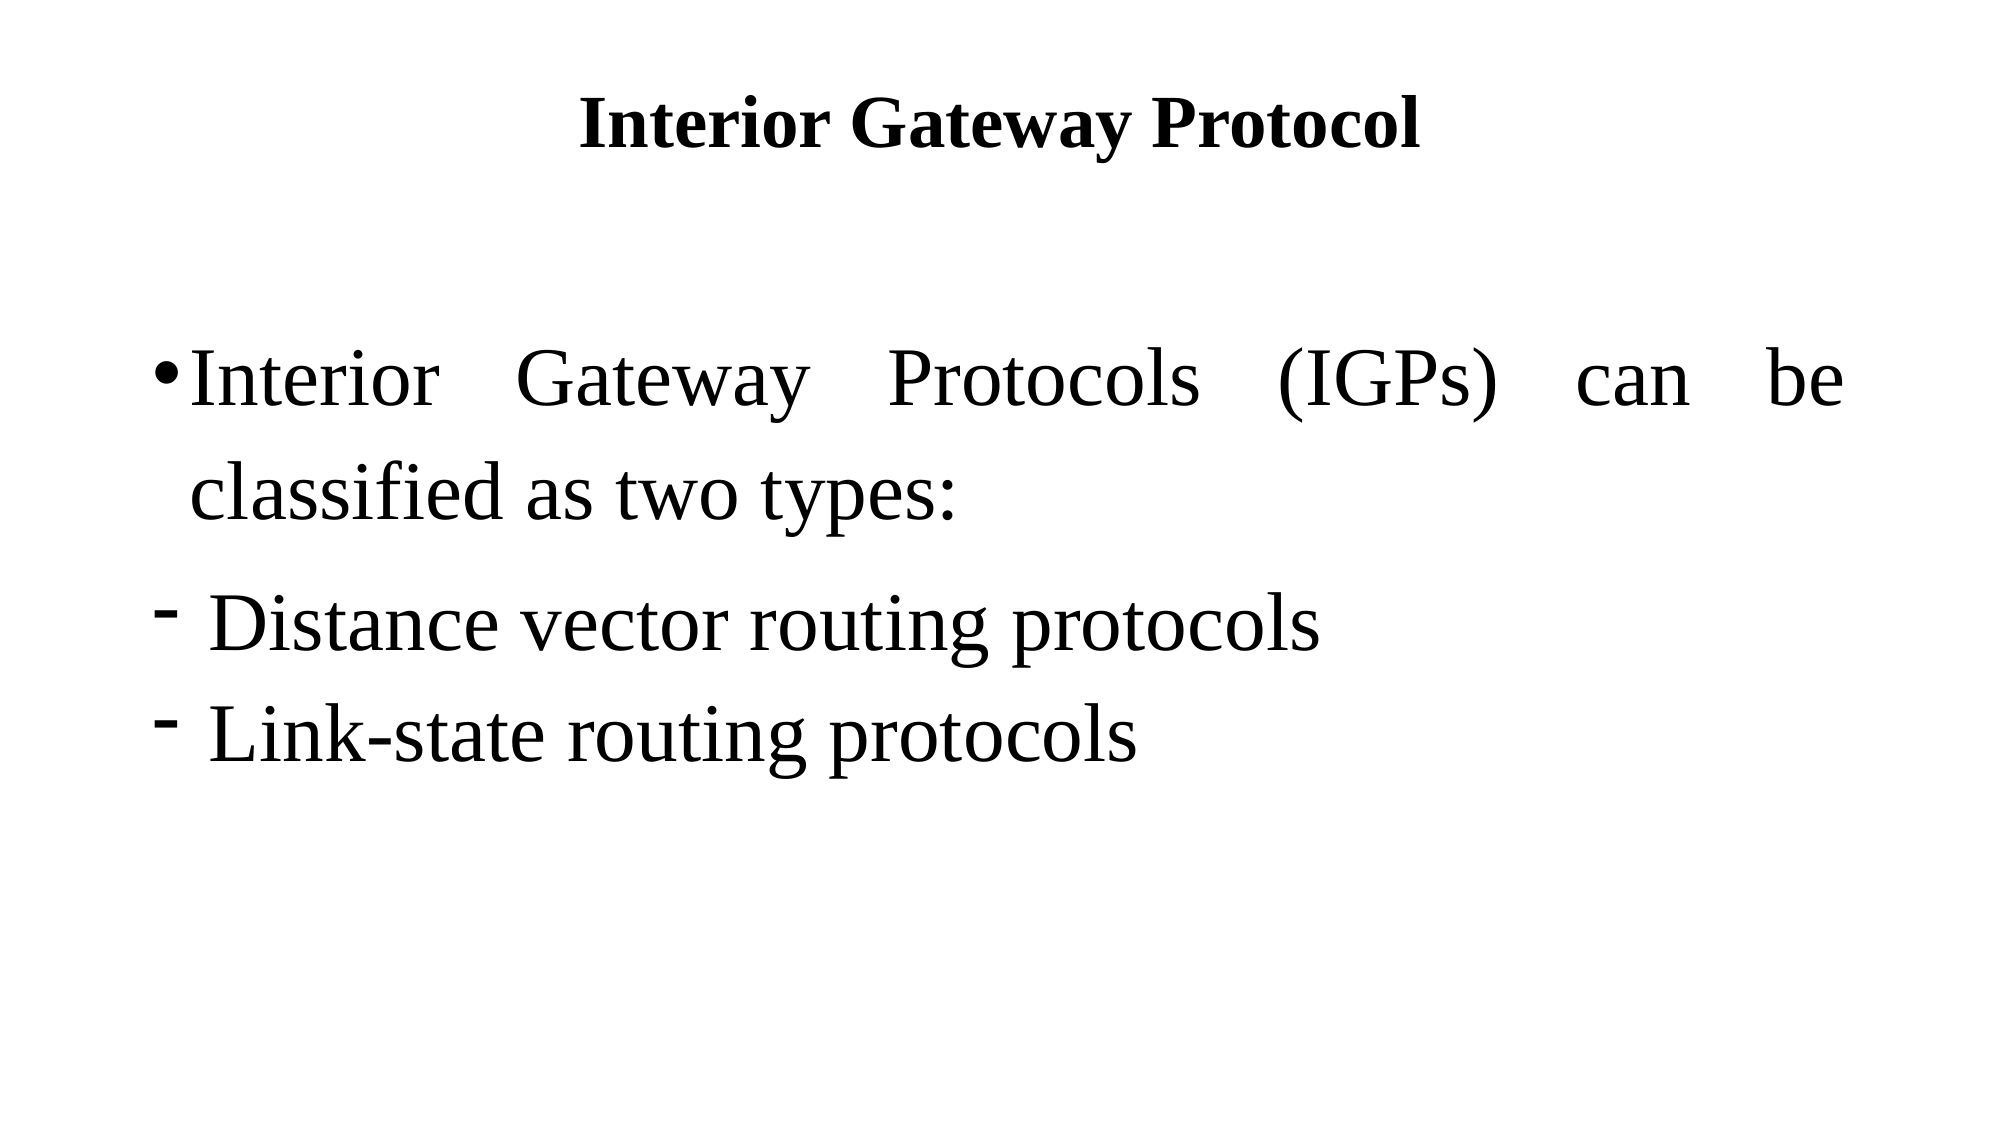

# Interior Gateway Protocol
Interior Gateway Protocols (IGPs) can be classified as two types:
Distance vector routing protocols
Link-state routing protocols